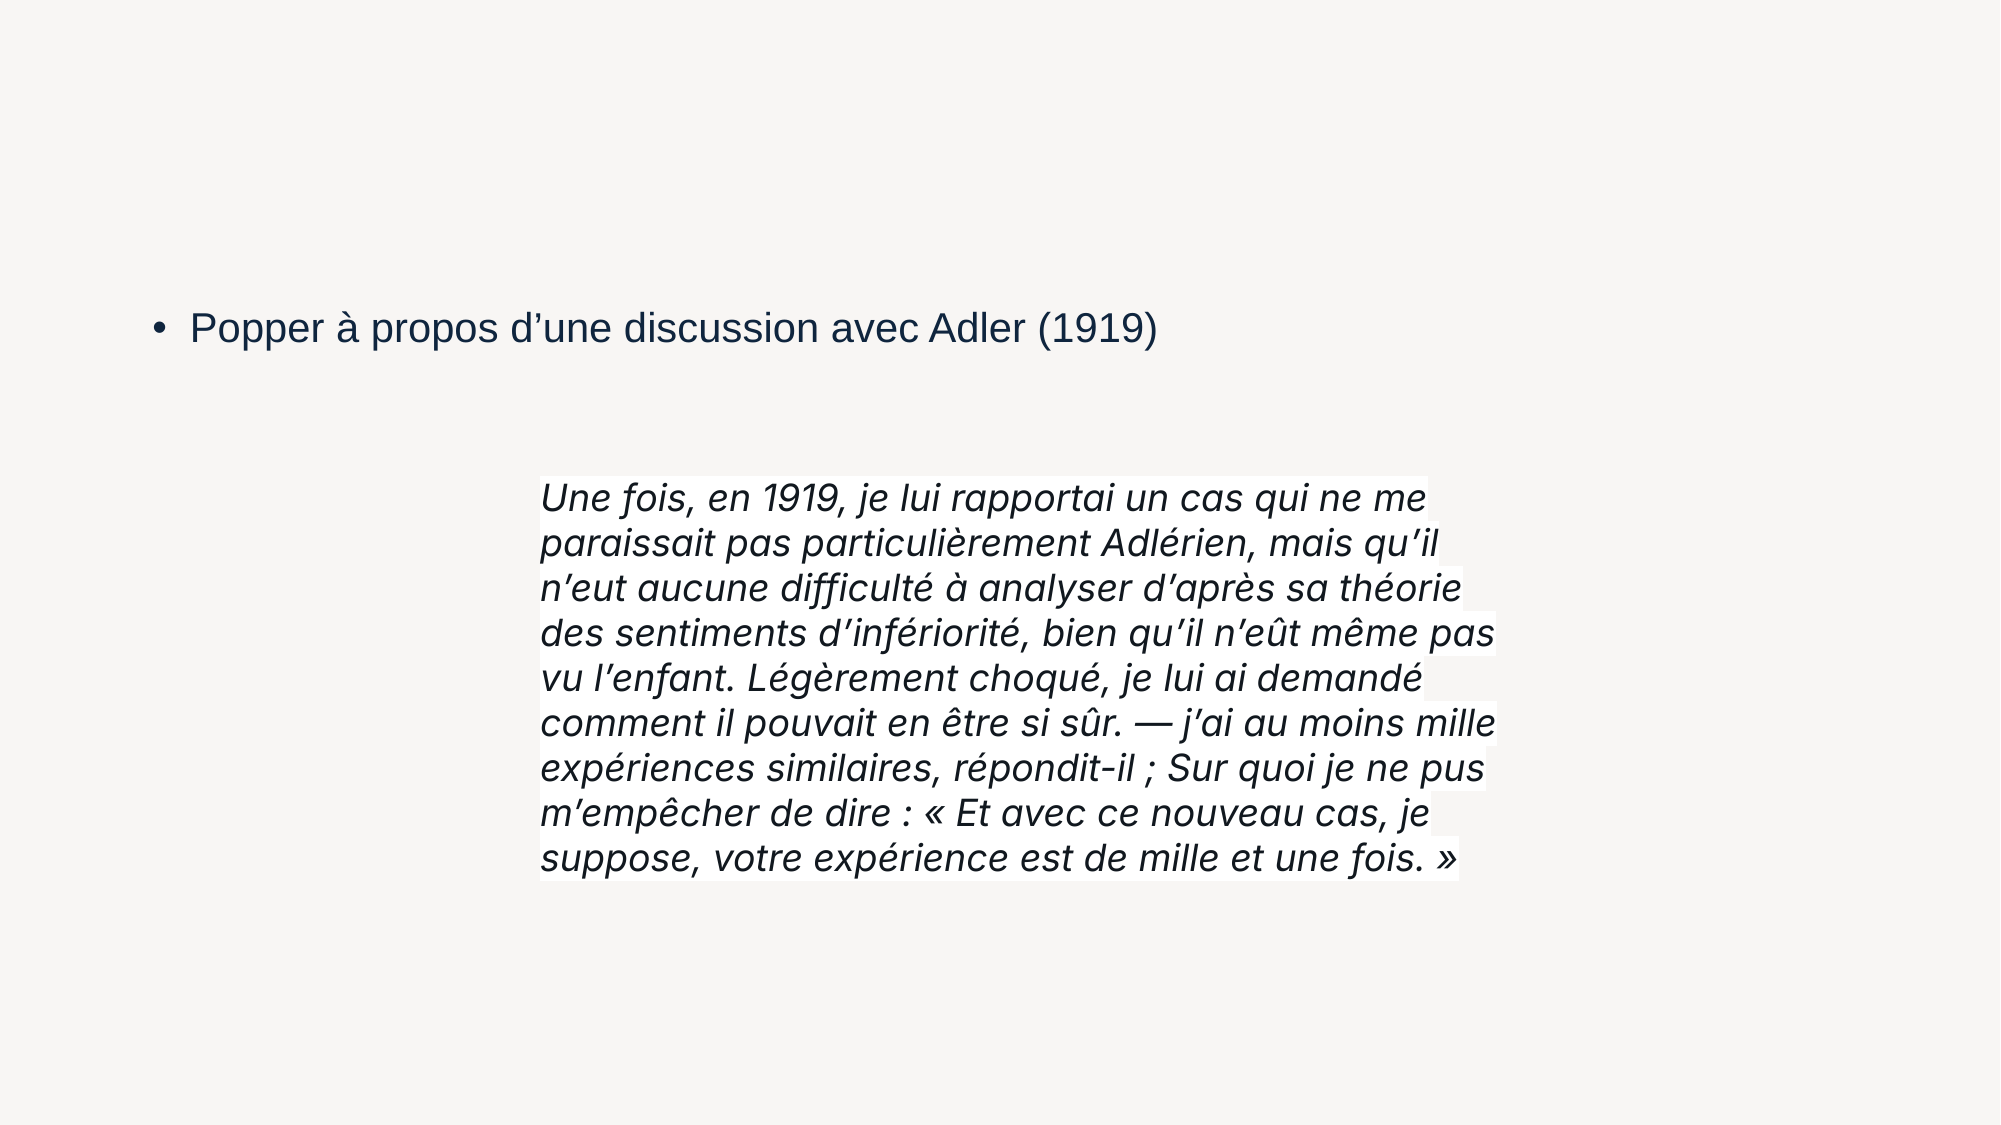

#
Popper à propos d’une discussion avec Adler (1919)
Une fois, en 1919, je lui rapportai un cas qui ne me paraissait pas particulièrement Adlérien, mais qu’il n’eut aucune difficulté à analyser d’après sa théorie des sentiments d’infériorité, bien qu’il n’eût même pas vu l’enfant. Légèrement choqué, je lui ai demandé comment il pouvait en être si sûr. — j’ai au moins mille expériences similaires, répondit-il ; Sur quoi je ne pus m’empêcher de dire : « Et avec ce nouveau cas, je suppose, votre expérience est de mille et une fois. »